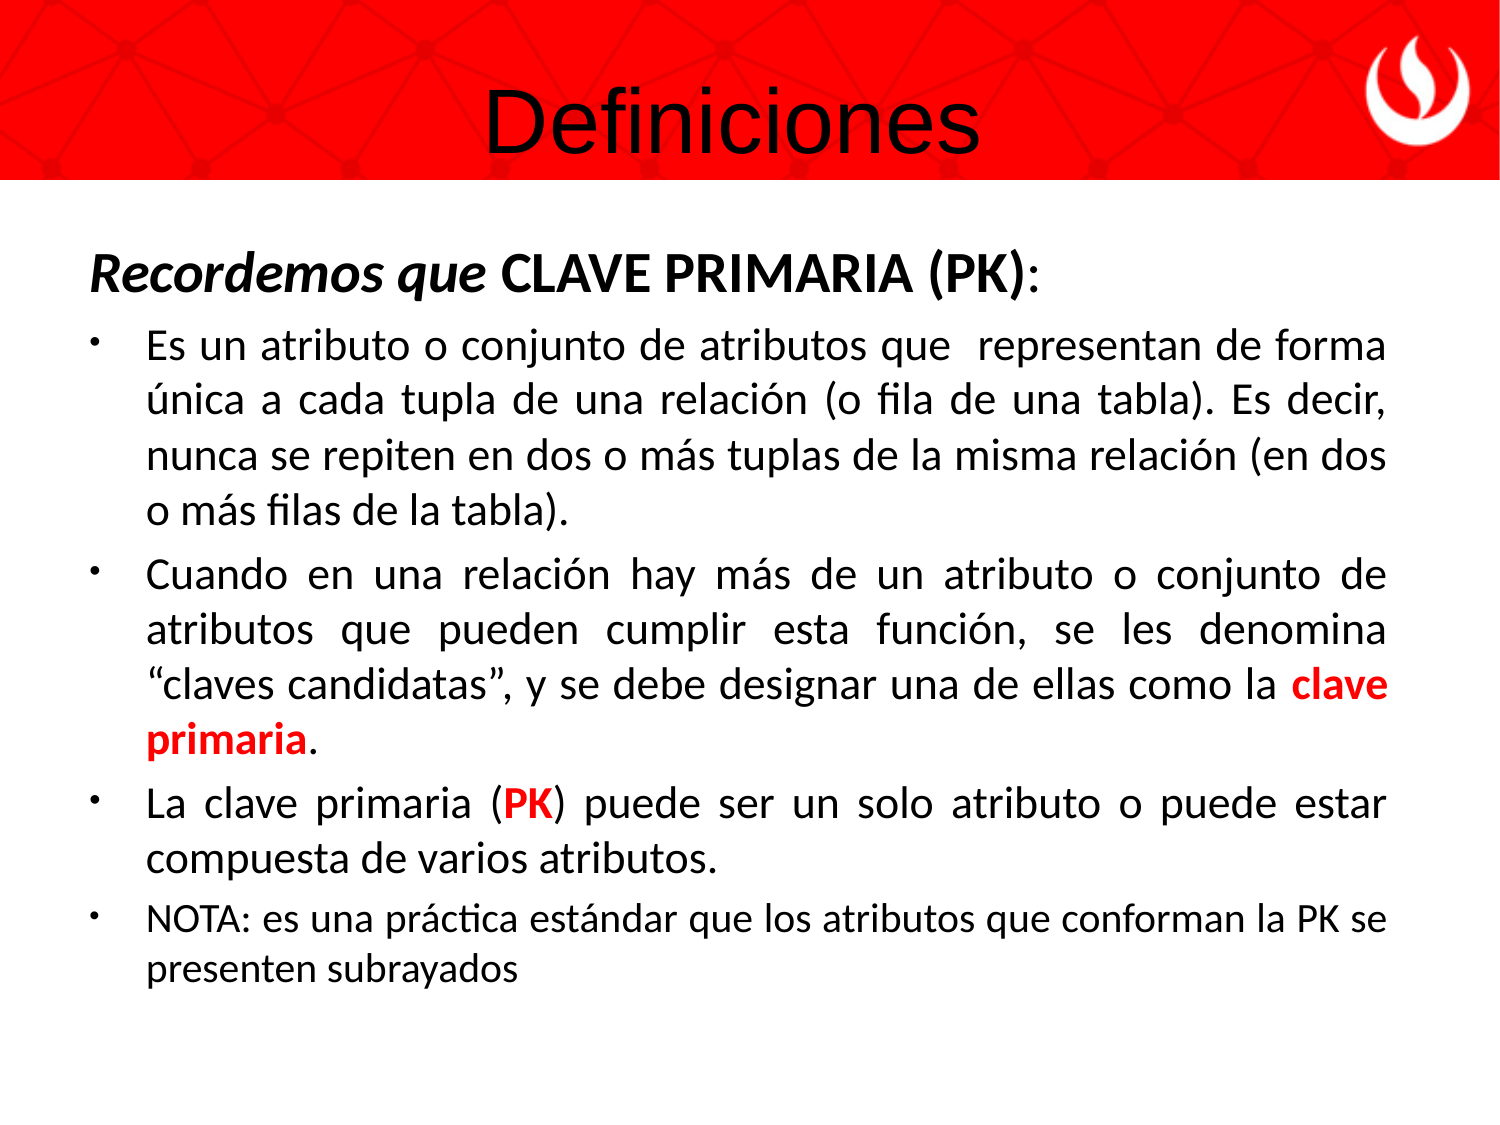

Definiciones
Recordemos que CLAVE PRIMARIA (PK):
Es un atributo o conjunto de atributos que  representan de forma única a cada tupla de una relación (o fila de una tabla). Es decir, nunca se repiten en dos o más tuplas de la misma relación (en dos o más filas de la tabla).
Cuando en una relación hay más de un atributo o conjunto de atributos que pueden cumplir esta función, se les denomina “claves candidatas”, y se debe designar una de ellas como la clave primaria.
La clave primaria (PK) puede ser un solo atributo o puede estar compuesta de varios atributos.
NOTA: es una práctica estándar que los atributos que conforman la PK se presenten subrayados